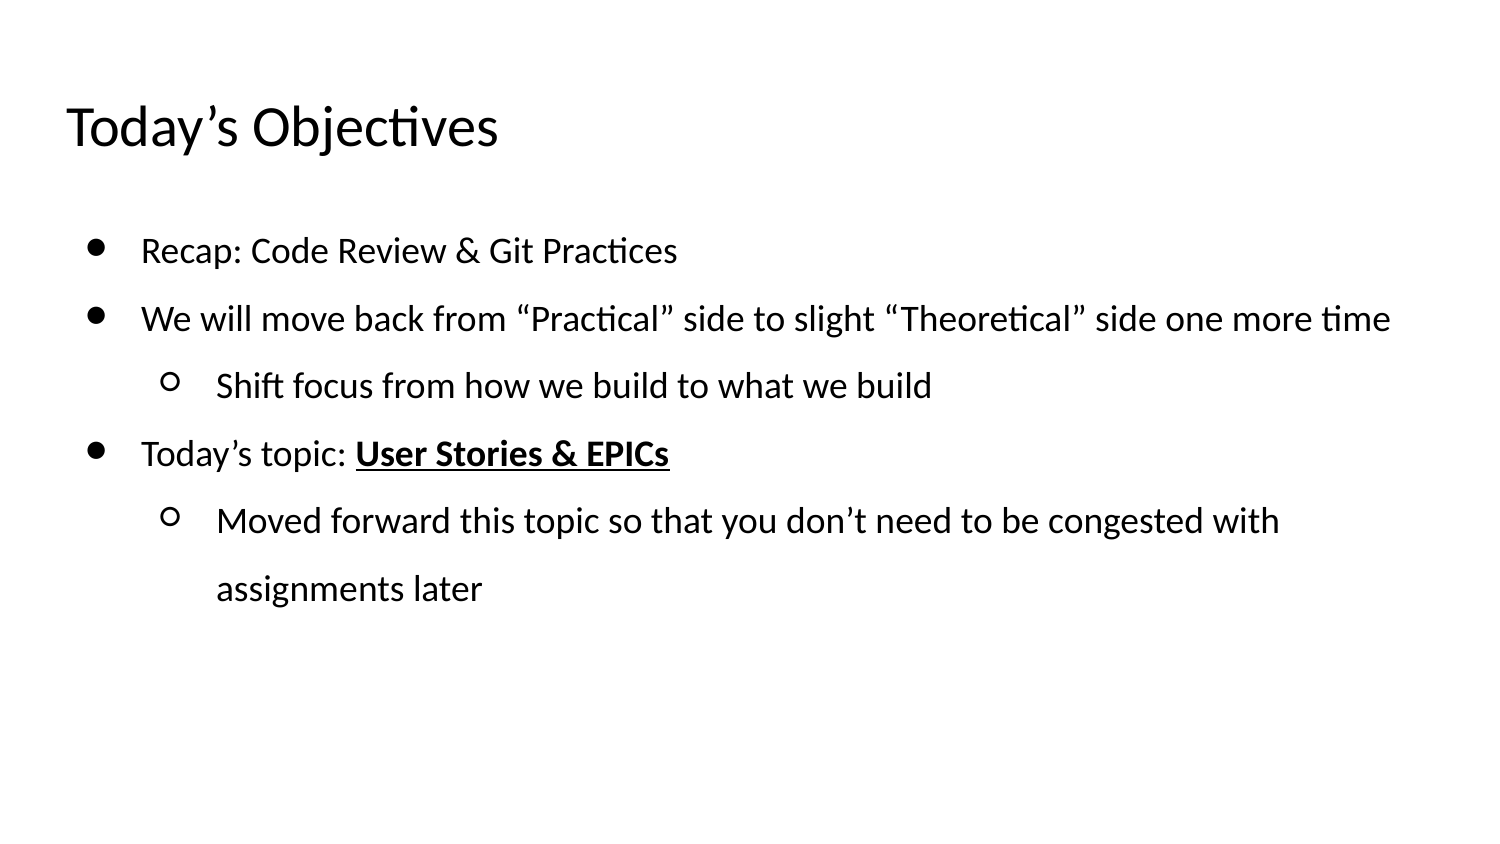

# Today’s Objectives
Recap: Code Review & Git Practices
We will move back from “Practical” side to slight “Theoretical” side one more time
Shift focus from how we build to what we build
Today’s topic: User Stories & EPICs
Moved forward this topic so that you don’t need to be congested with assignments later